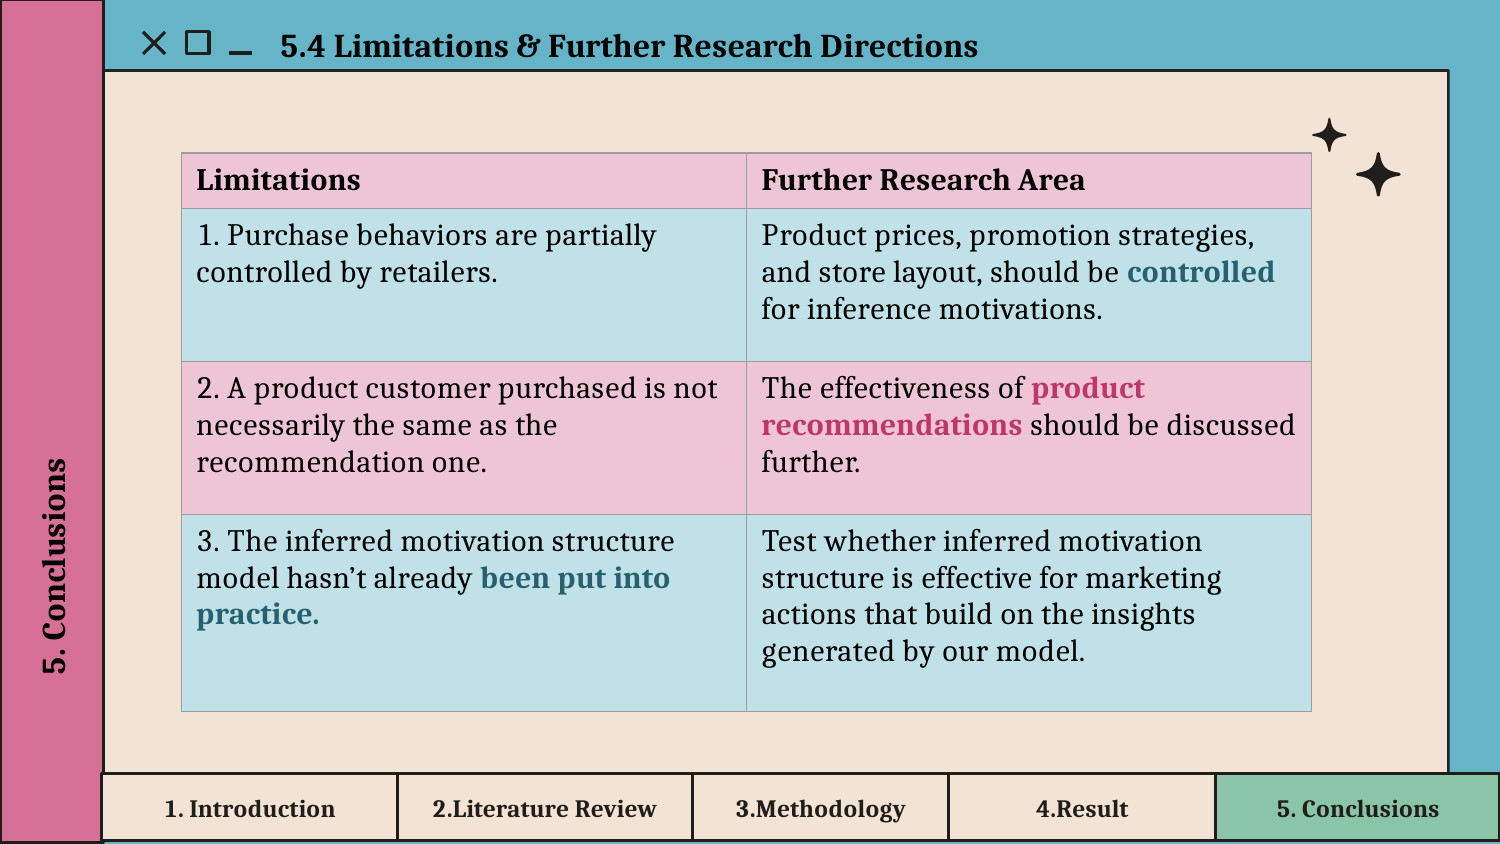

5.4 Limitations & Further Research Directions

| Limitations | Further Research Area |
| --- | --- |
| 1. Purchase behaviors are partially controlled by retailers. | Product prices, promotion strategies, and store layout, should be controlled for inference motivations. |
| 2. A product customer purchased is not necessarily the same as the recommendation one. | The effectiveness of product recommendations should be discussed further. |
| 3. The inferred motivation structure model hasn’t already been put into practice. | Test whether inferred motivation structure is effective for marketing actions that build on the insights generated by our model. |
5. Conclusions
3.Methodology
1. Introduction
2.Literature Review
4.Result
5. Conclusions